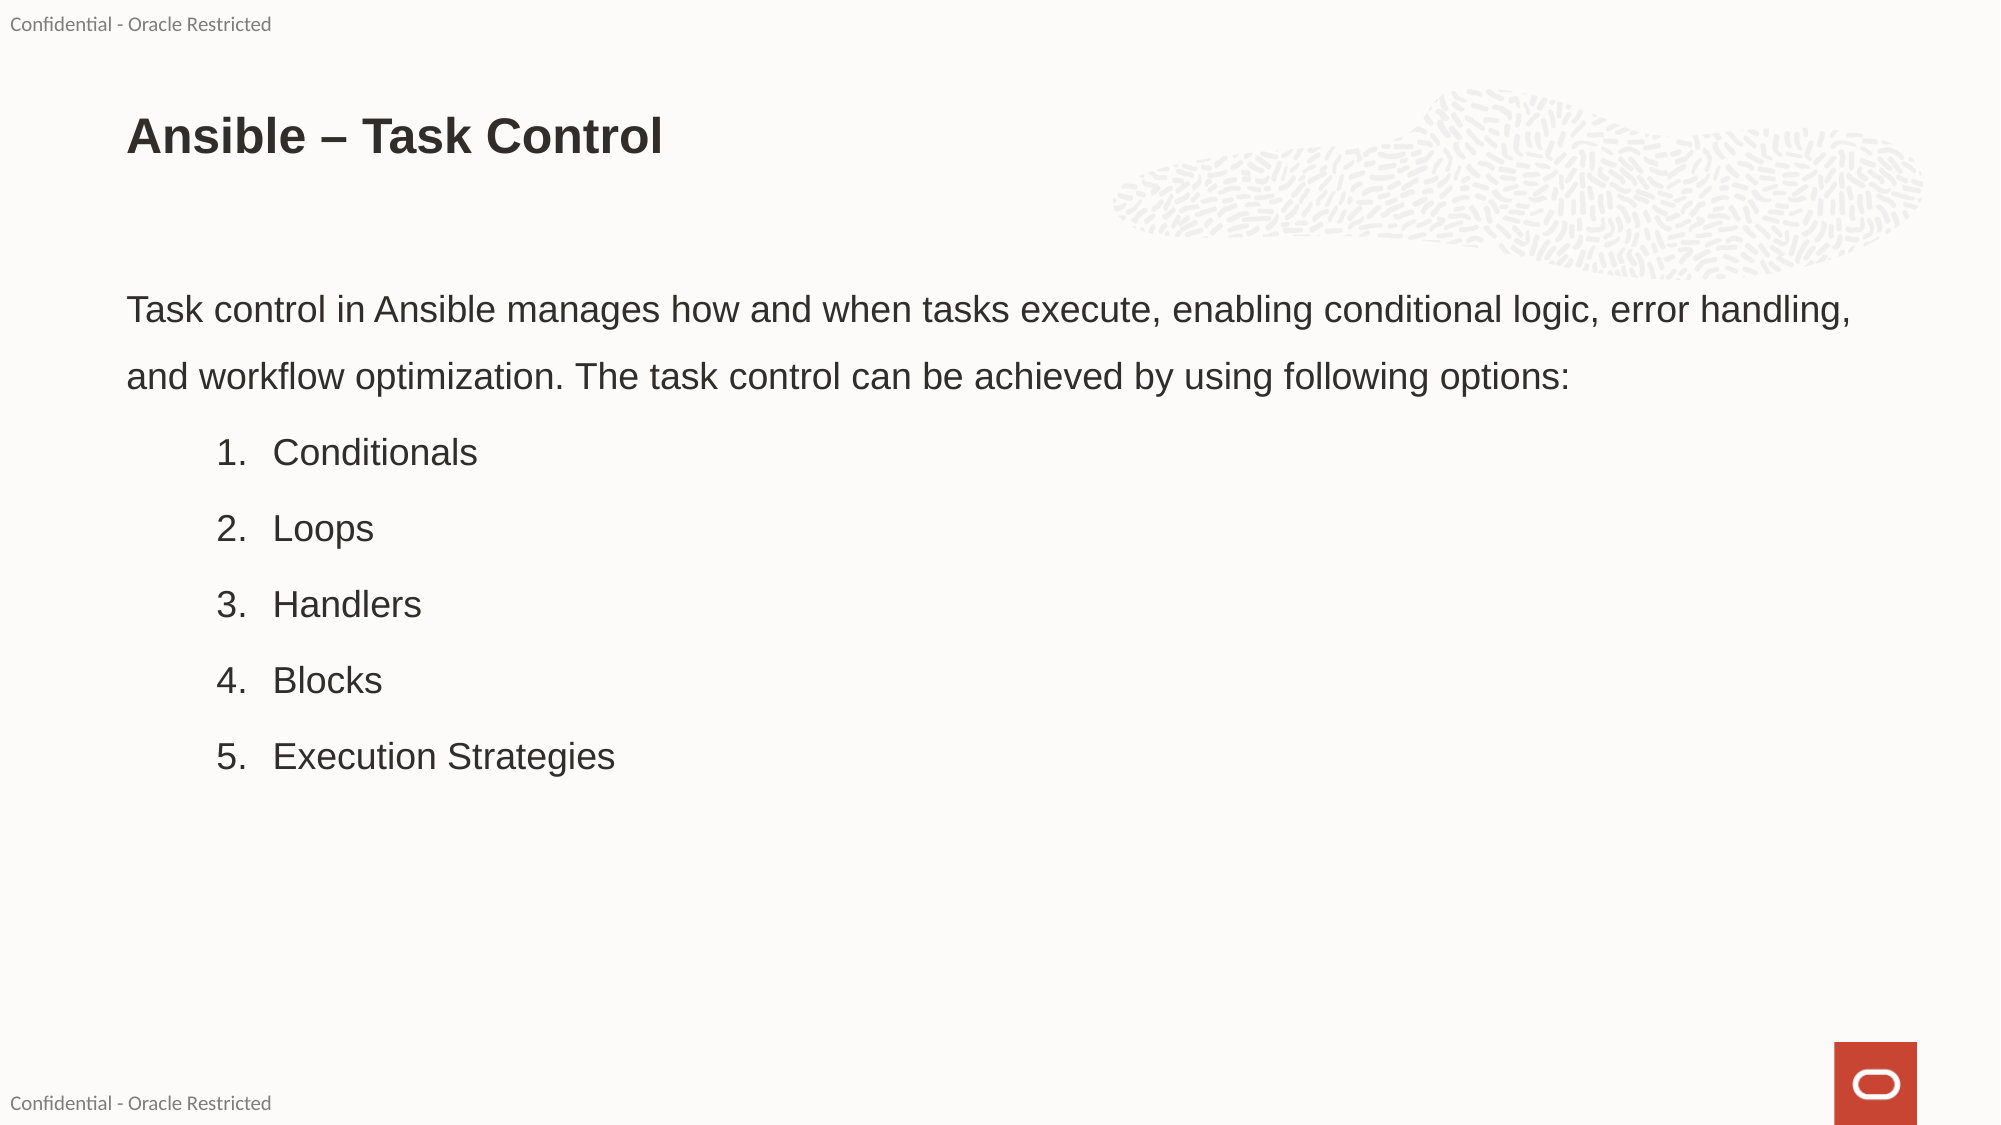

# Ansible – Task Control
Task control in Ansible manages how and when tasks execute, enabling conditional logic, error handling, and workflow optimization. The task control can be achieved by using following options:
Conditionals
Loops
Handlers
Blocks
Execution Strategies